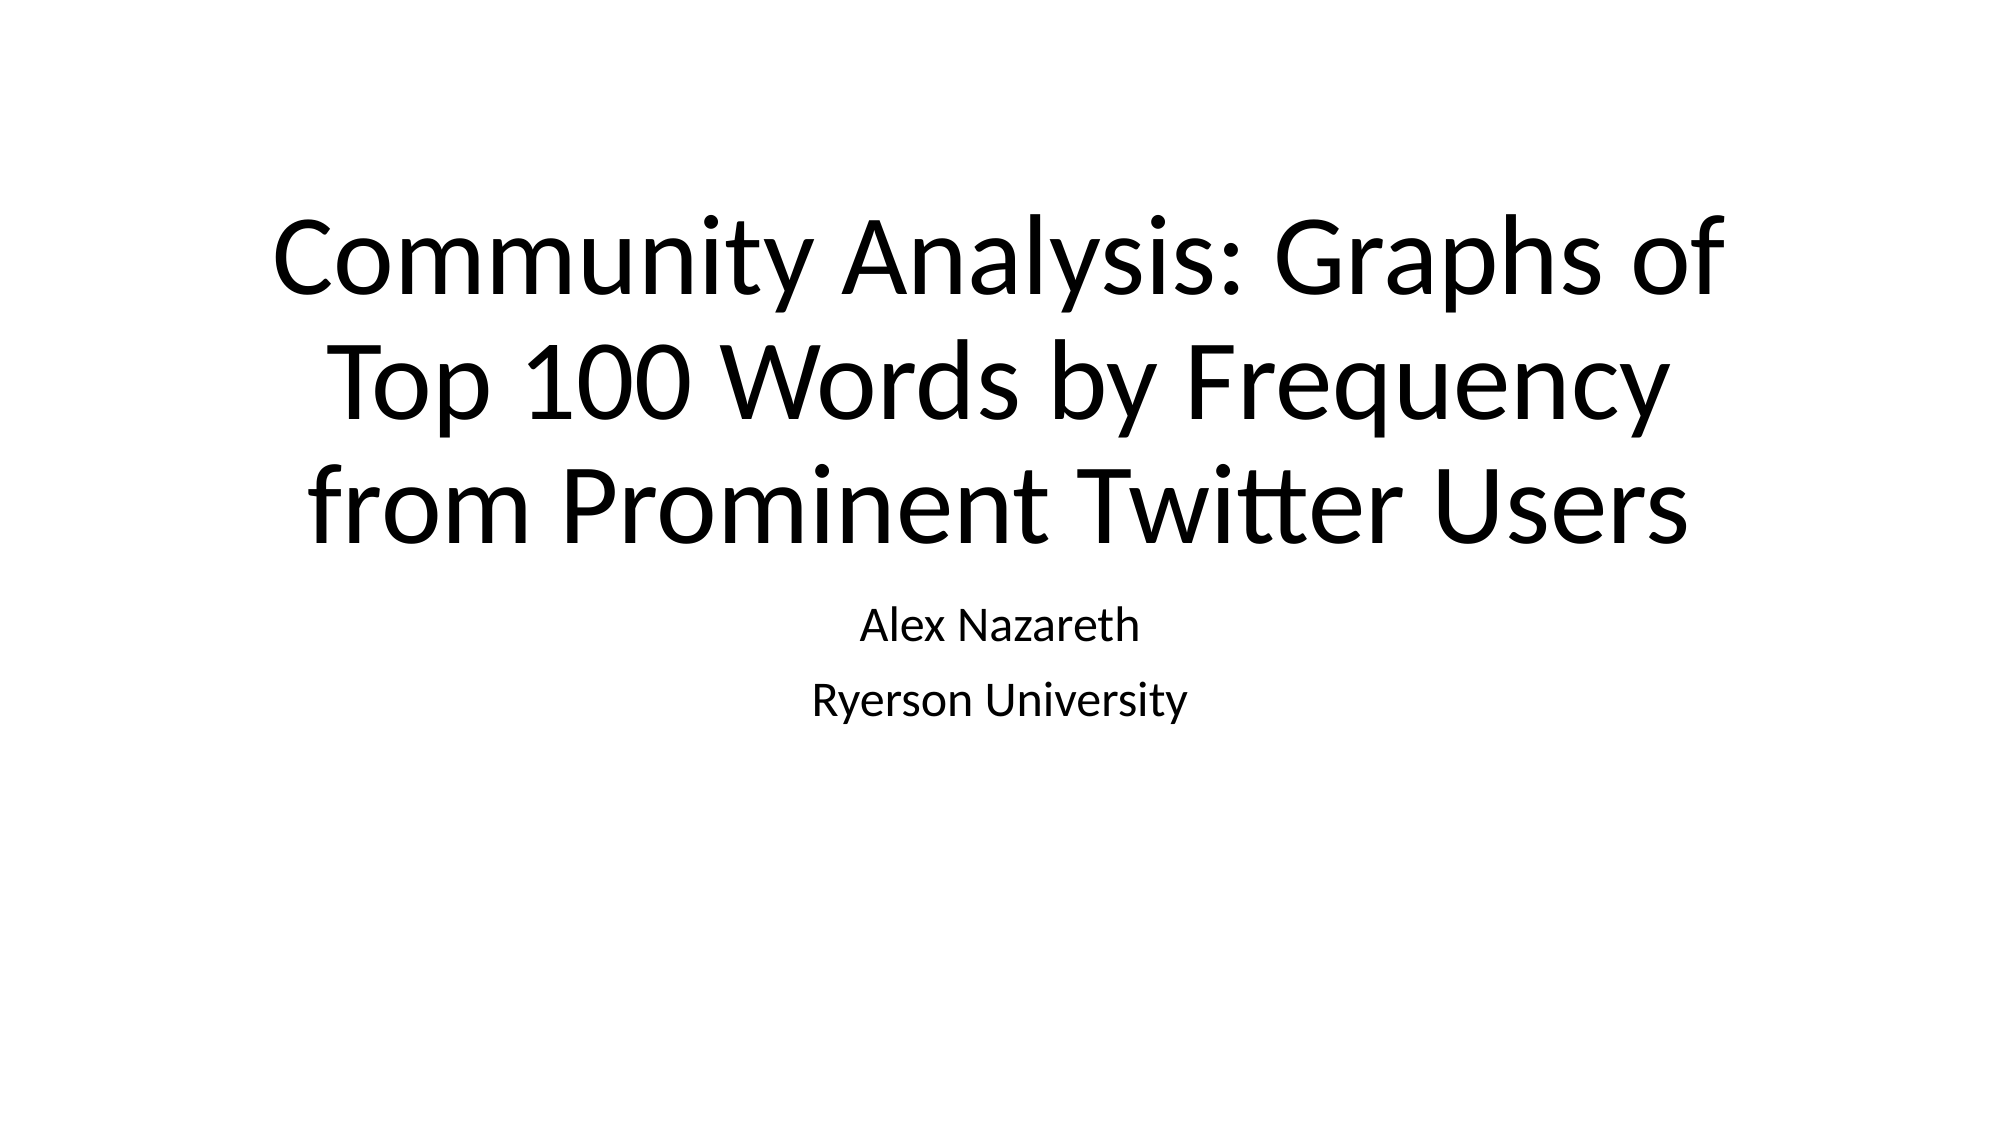

# Community Analysis: Graphs of Top 100 Words by Frequency from Prominent Twitter Users
Alex Nazareth
Ryerson University